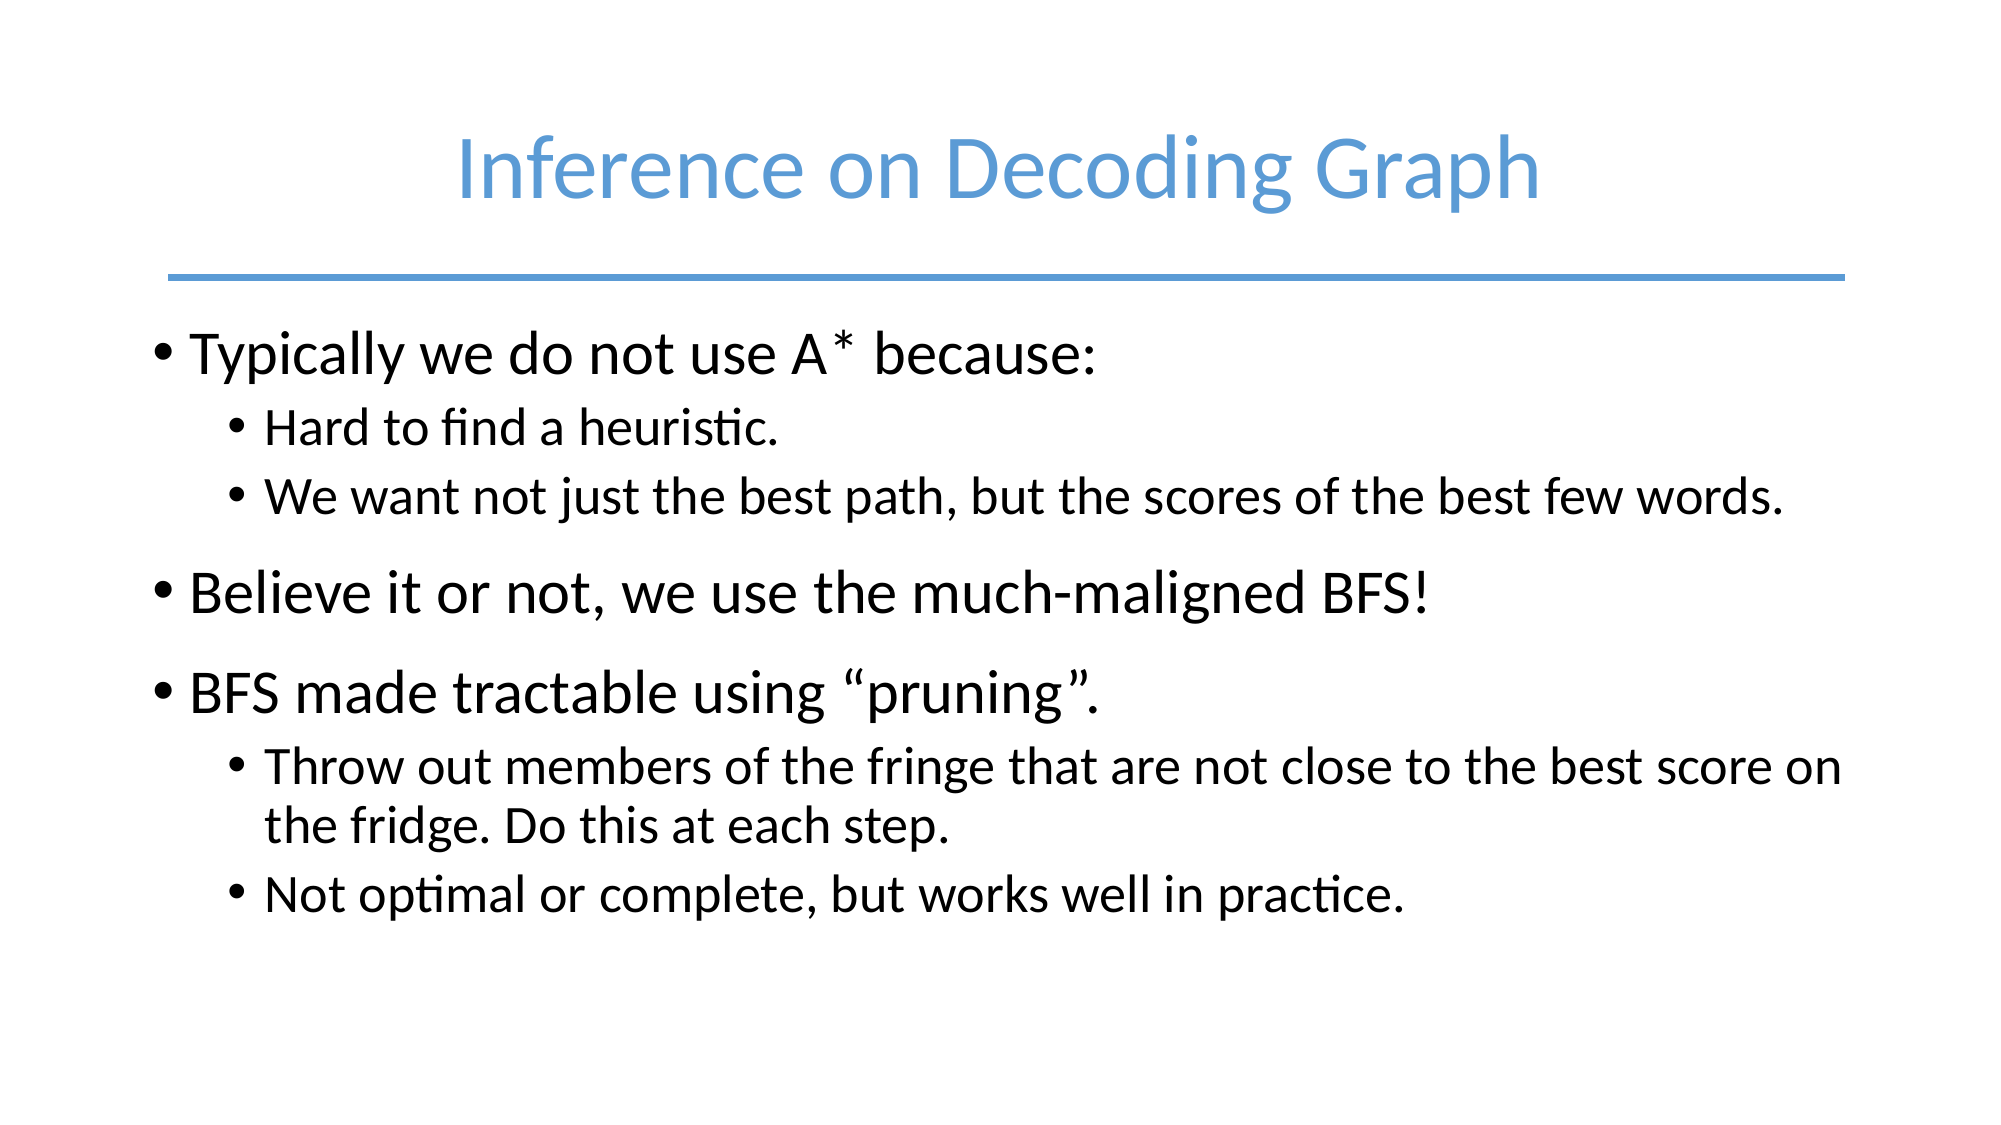

# Inference on Decoding Graph
Typically we do not use A* because:
Hard to find a heuristic.
We want not just the best path, but the scores of the best few words.
Believe it or not, we use the much-maligned BFS!
BFS made tractable using “pruning”.
Throw out members of the fringe that are not close to the best score on the fridge. Do this at each step.
Not optimal or complete, but works well in practice.